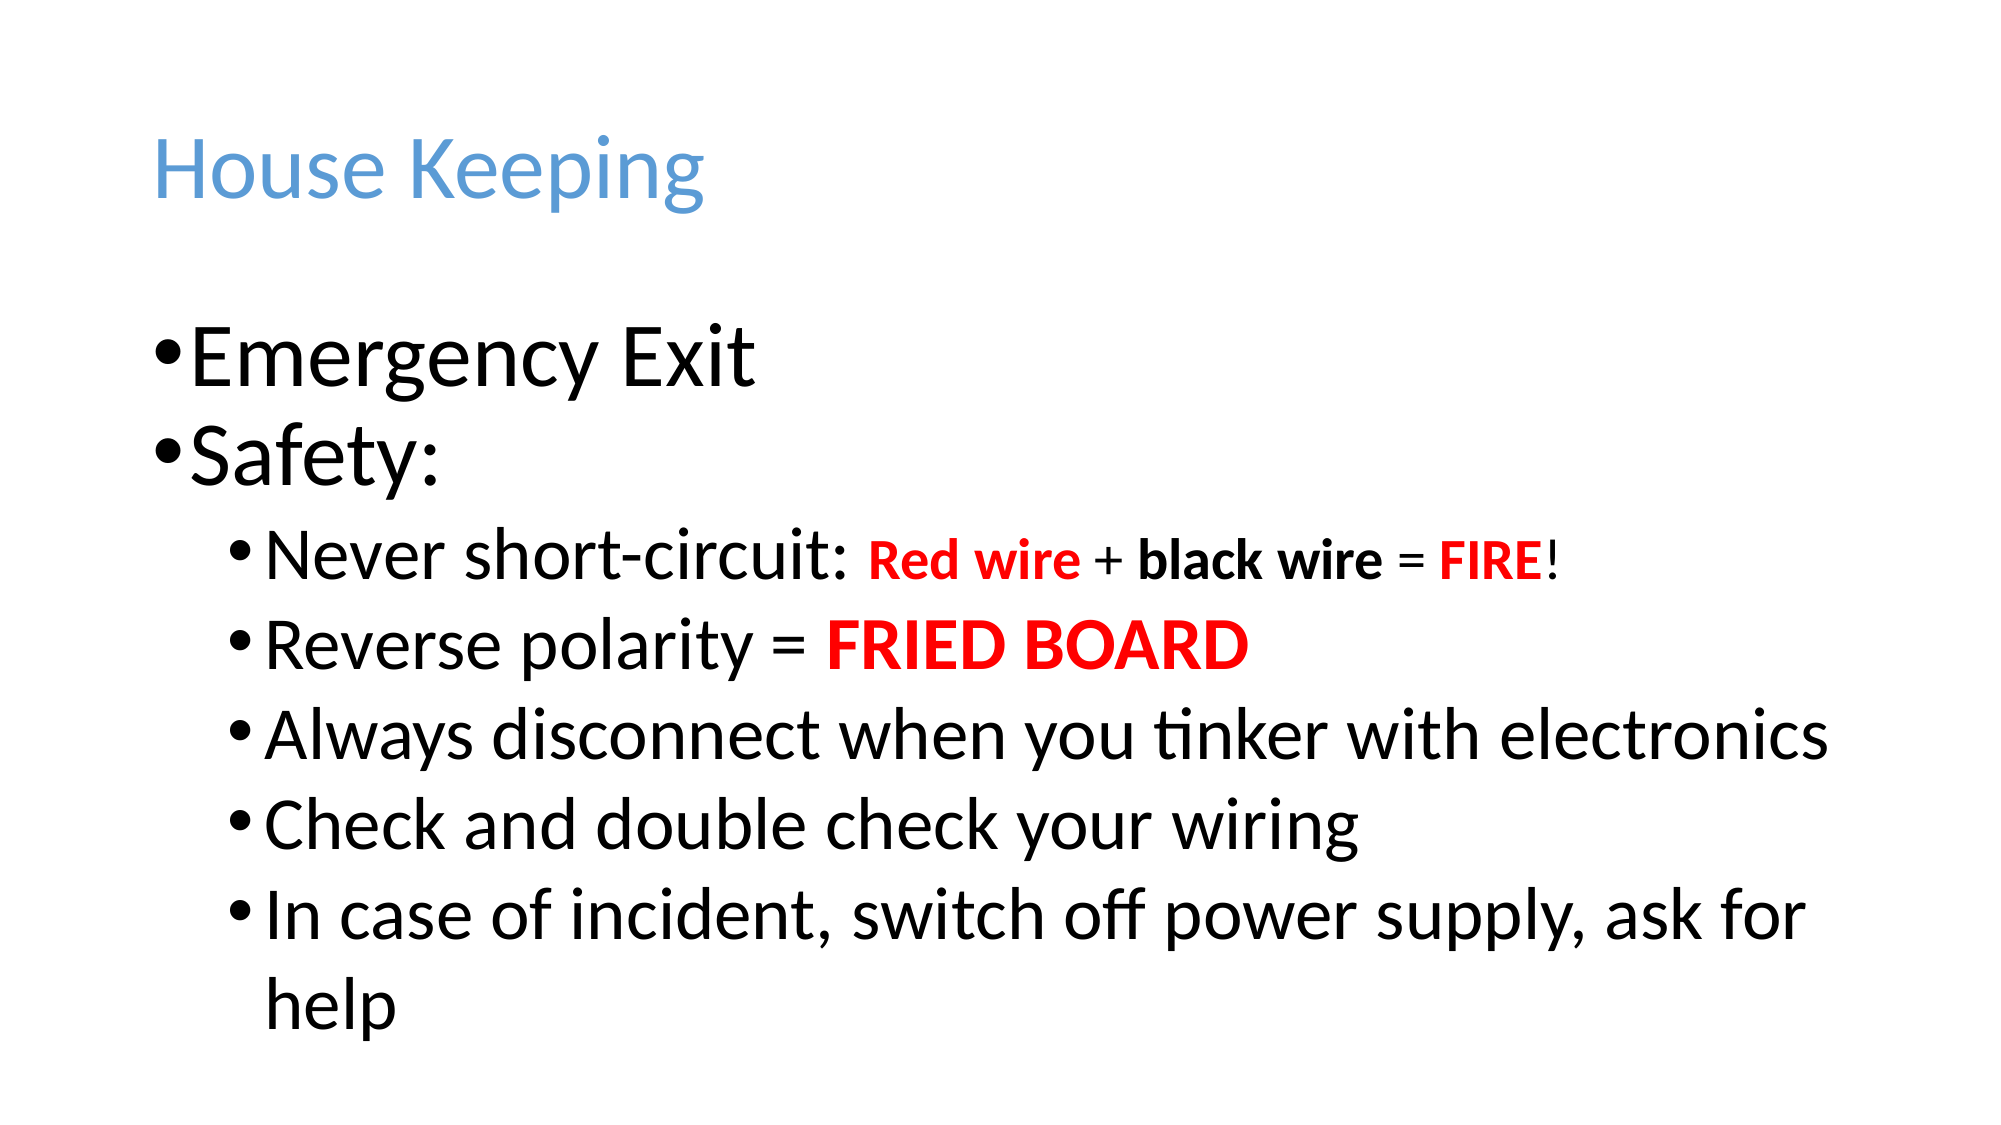

House Keeping
Emergency Exit
Safety:
Never short-circuit: Red wire + black wire = FIRE!
Reverse polarity = FRIED BOARD
Always disconnect when you tinker with electronics
Check and double check your wiring
In case of incident, switch off power supply, ask for help